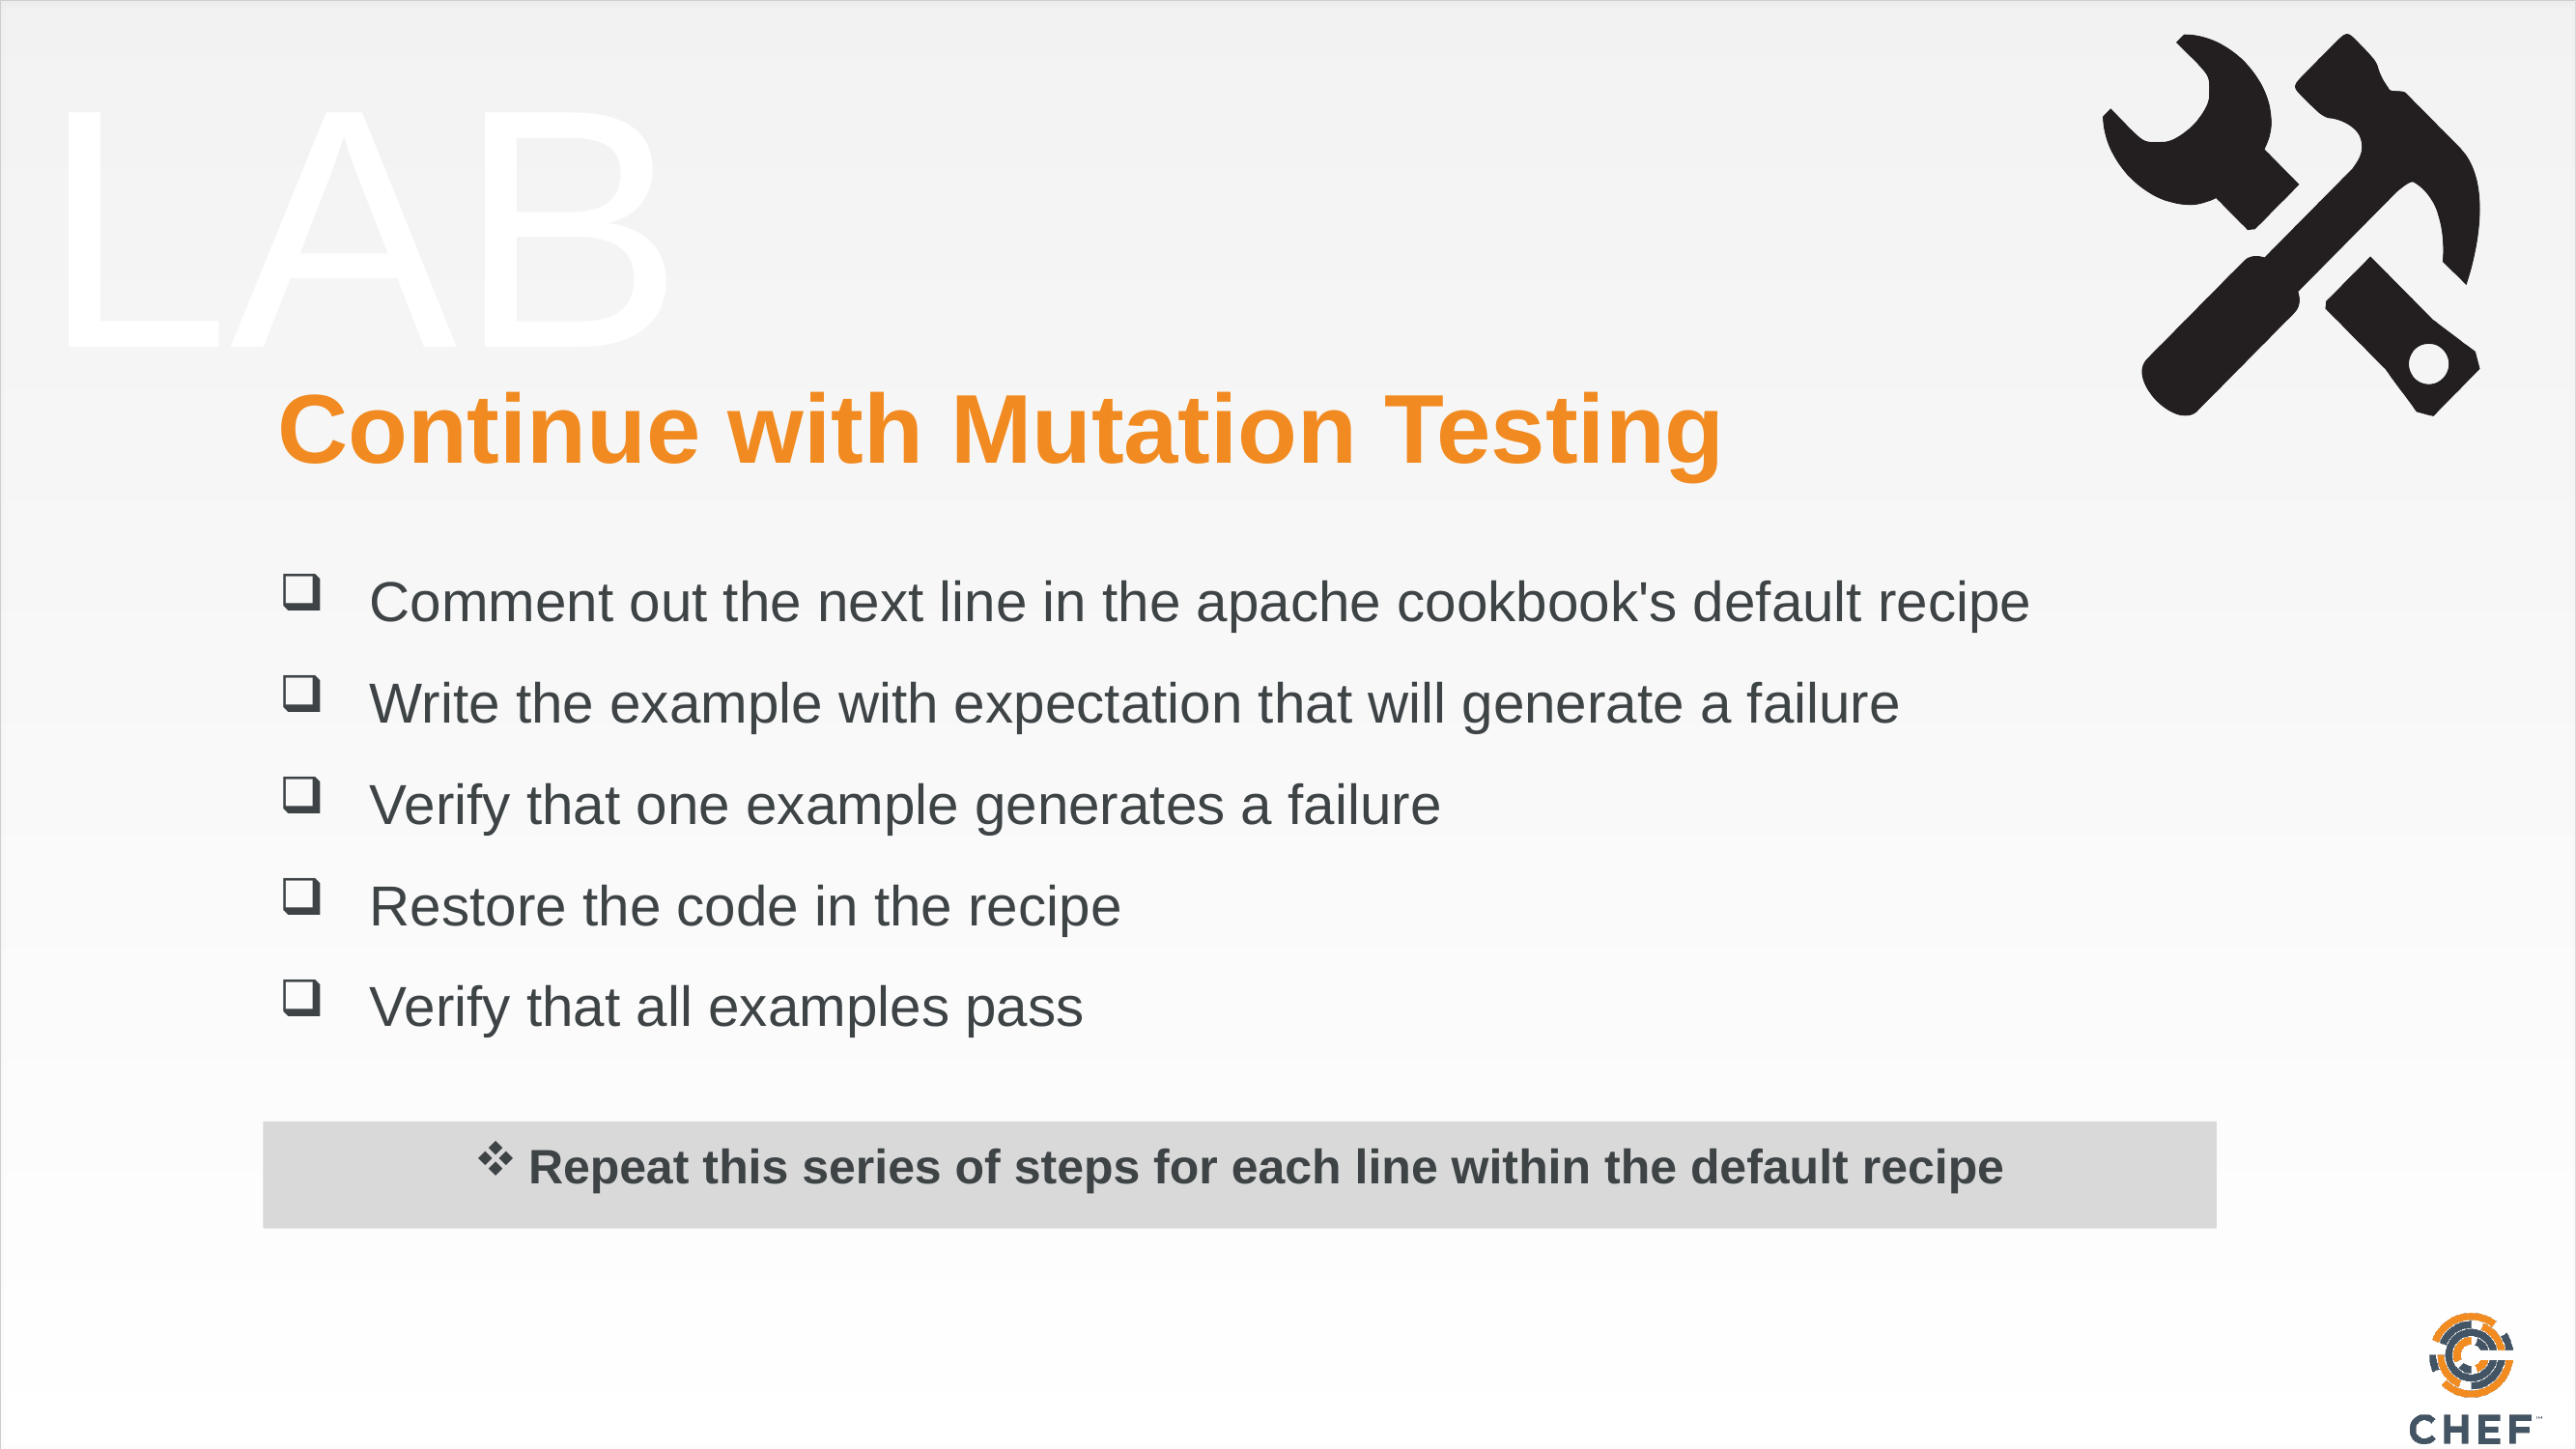

# Continue with Mutation Testing
Comment out the next line in the apache cookbook's default recipe
Write the example with expectation that will generate a failure
Verify that one example generates a failure
Restore the code in the recipe
Verify that all examples pass
Repeat this series of steps for each line within the default recipe